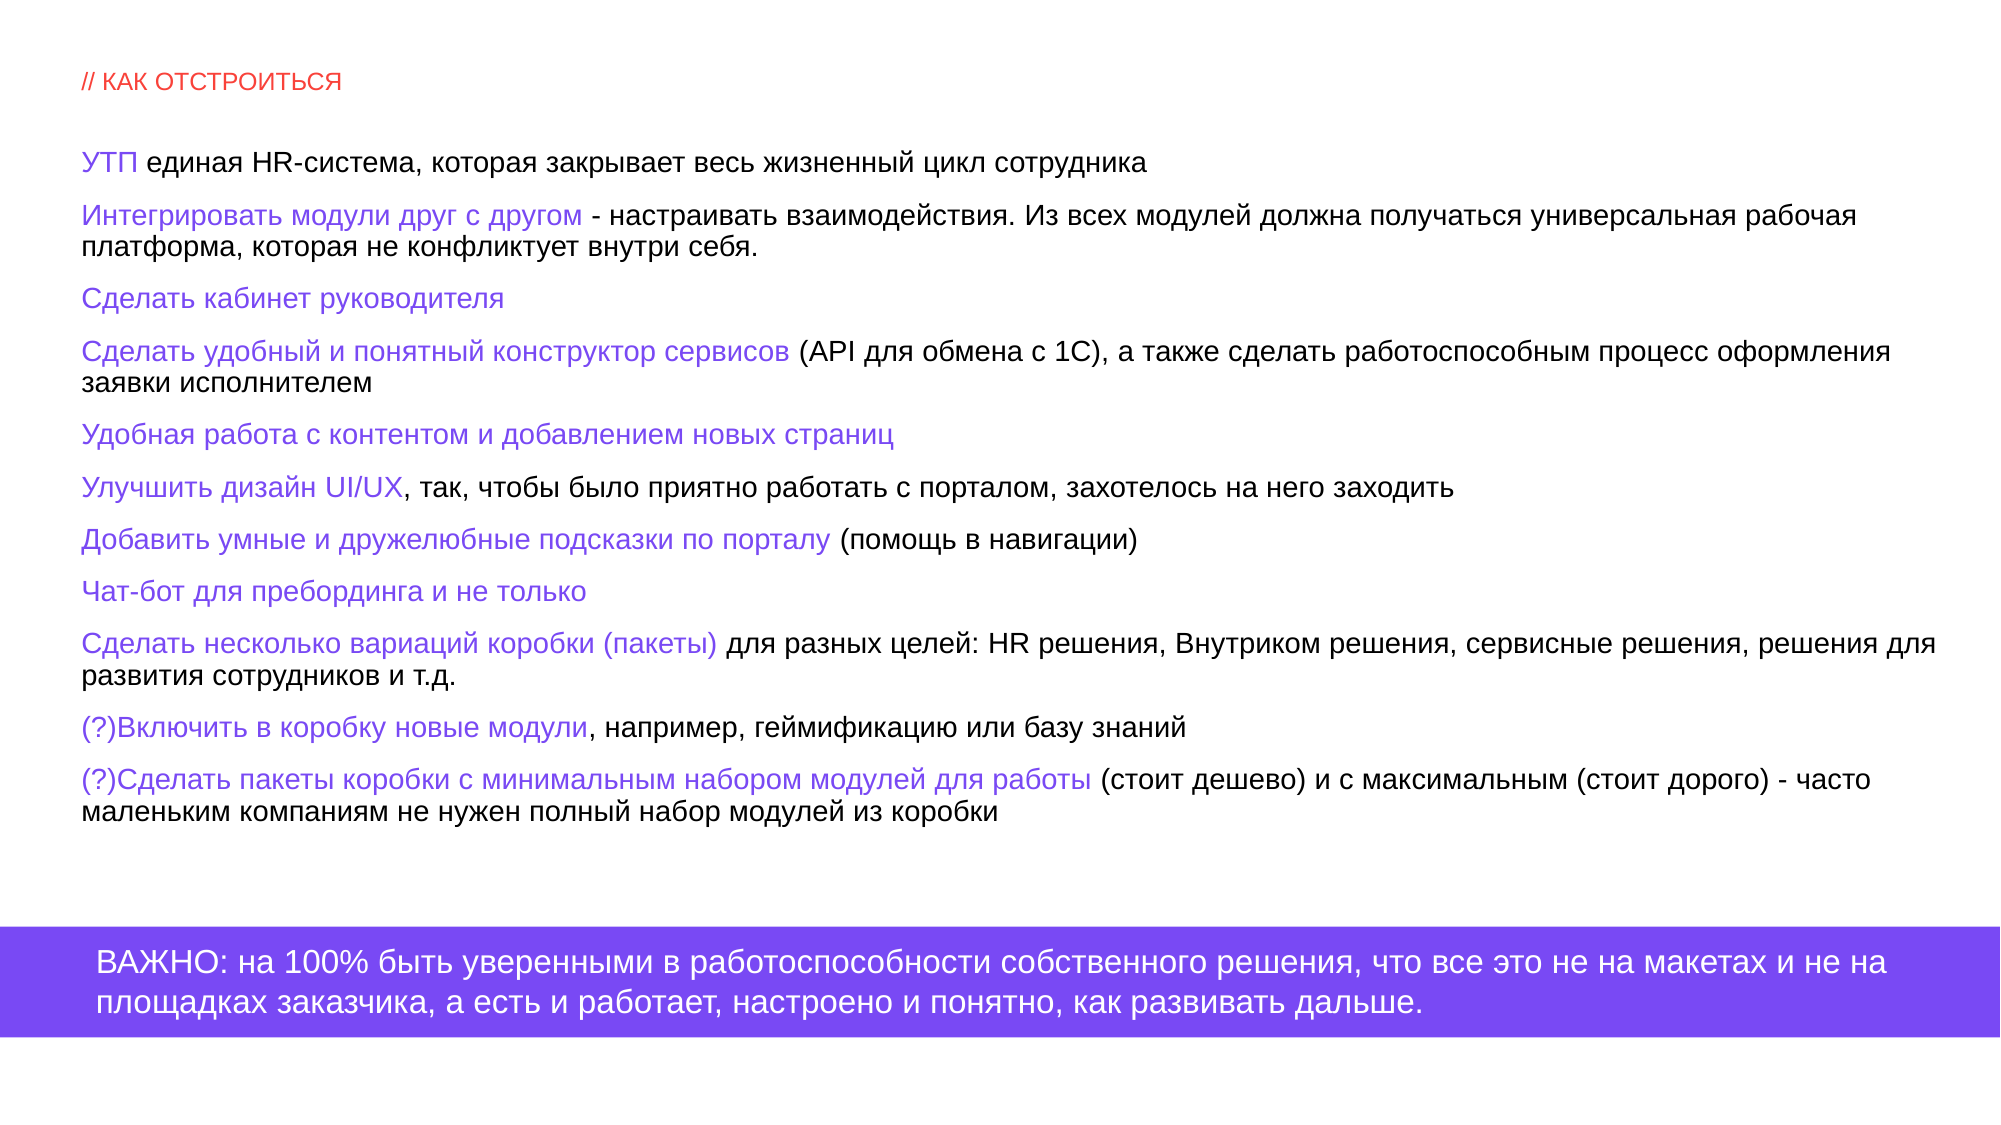

// КАК ОТСТРОИТЬСЯ
УТП единая HR-система, которая закрывает весь жизненный цикл сотрудника
Интегрировать модули друг с другом - настраивать взаимодействия. Из всех модулей должна получаться универсальная рабочая платформа, которая не конфликтует внутри себя.
Сделать кабинет руководителя
Сделать удобный и понятный конструктор сервисов (API для обмена с 1С), а также сделать работоспособным процесс оформления заявки исполнителем
Удобная работа с контентом и добавлением новых страниц
Улучшить дизайн UI/UX, так, чтобы было приятно работать с порталом, захотелось на него заходить
Добавить умные и дружелюбные подсказки по порталу (помощь в навигации)
Чат-бот для пребординга и не только
Сделать несколько вариаций коробки (пакеты) для разных целей: HR решения, Внутриком решения, сервисные решения, решения для развития сотрудников и т.д.
(?)Включить в коробку новые модули, например, геймификацию или базу знаний
(?)Сделать пакеты коробки с минимальным набором модулей для работы (стоит дешево) и с максимальным (стоит дорого) - часто маленьким компаниям не нужен полный набор модулей из коробки

ВАЖНО: на 100% быть уверенными в работоспособности собственного решения, что все это не на макетах и не на площадках заказчика, а есть и работает, настроено и понятно, как развивать дальше.